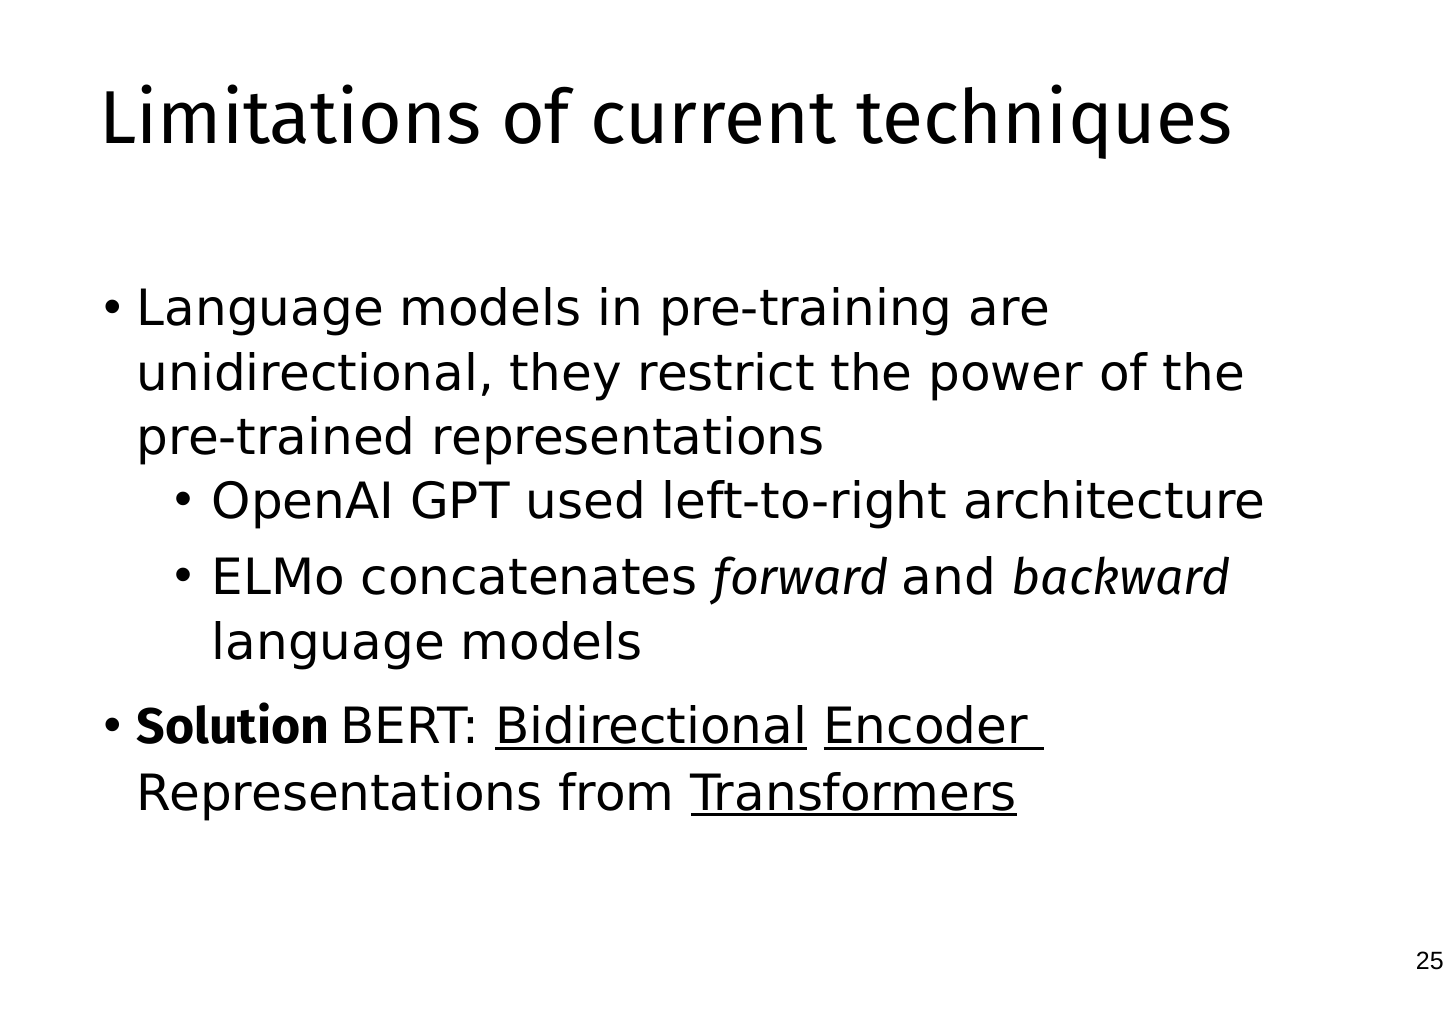

Limitations of current techniques
Language models in pre-training are unidirectional, they restrict the power of the pre-trained representations
OpenAI GPT used left-to-right architecture
ELMo concatenates forward and backward language models
Solution BERT: Bidirectional Encoder  Representations from Transformers
25